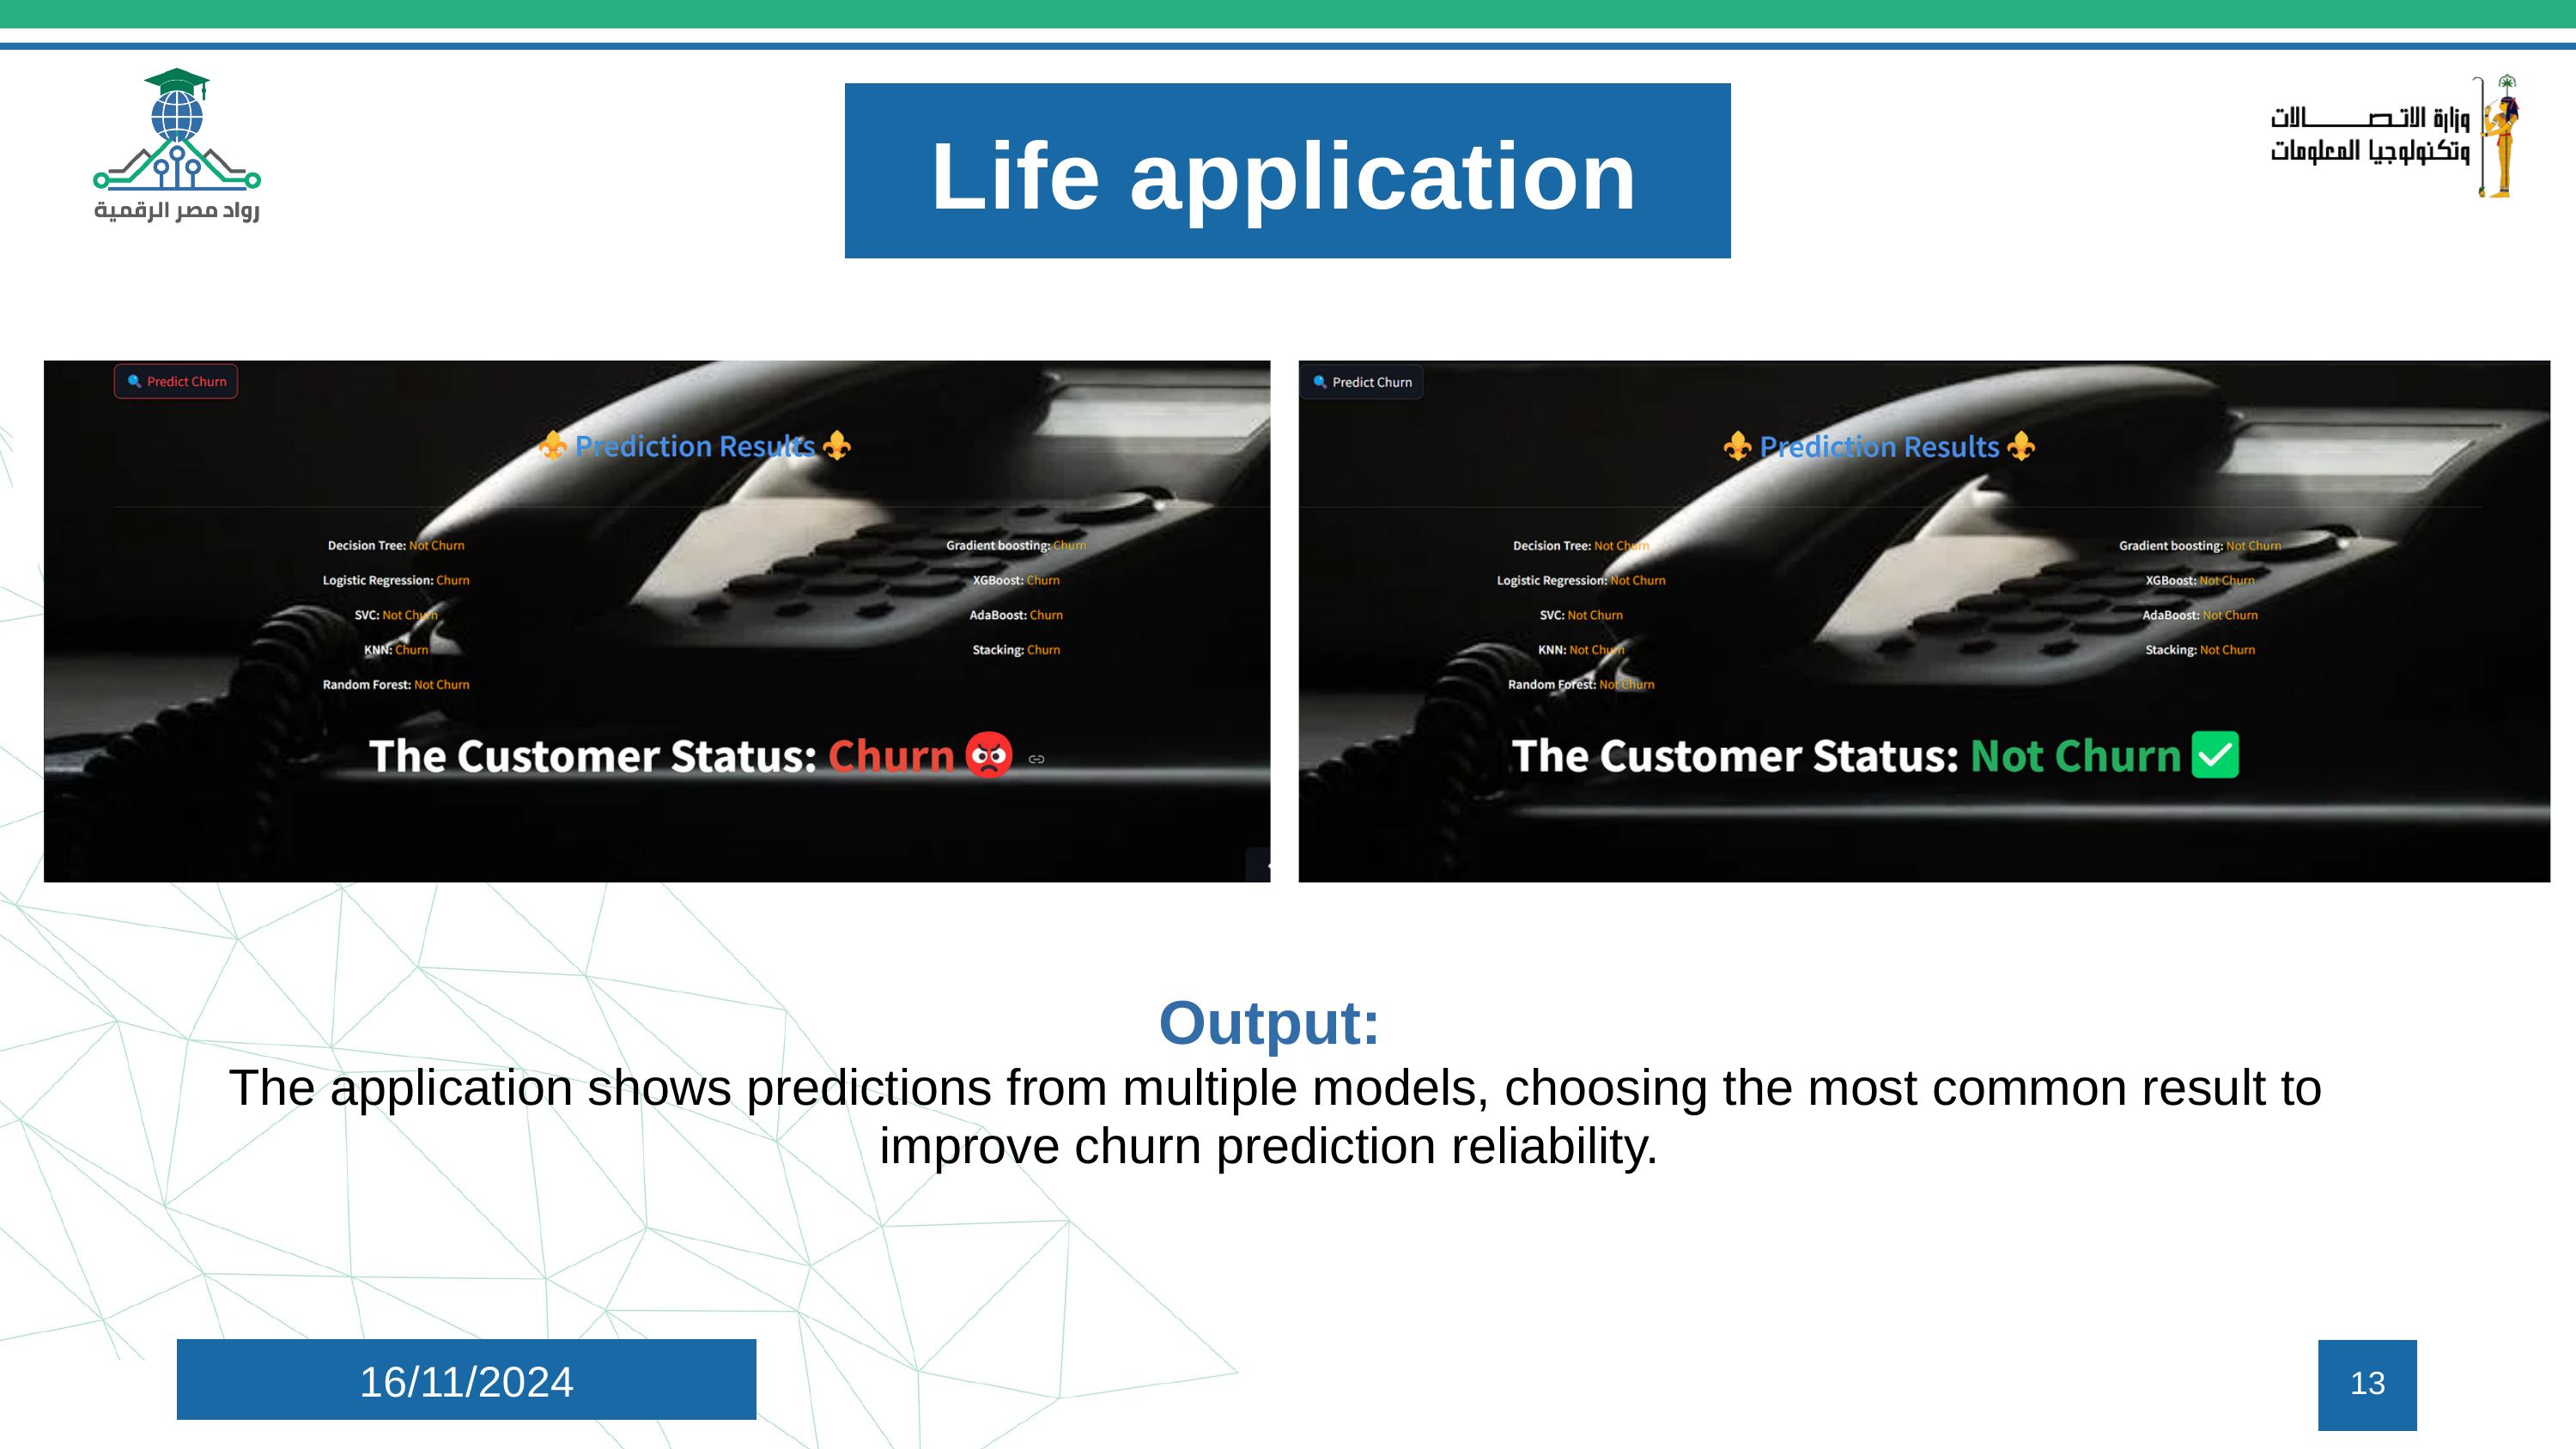

Life application

Output:
 The application shows predictions from multiple models, choosing the most common result to improve churn prediction reliability.

16/11/2024
13